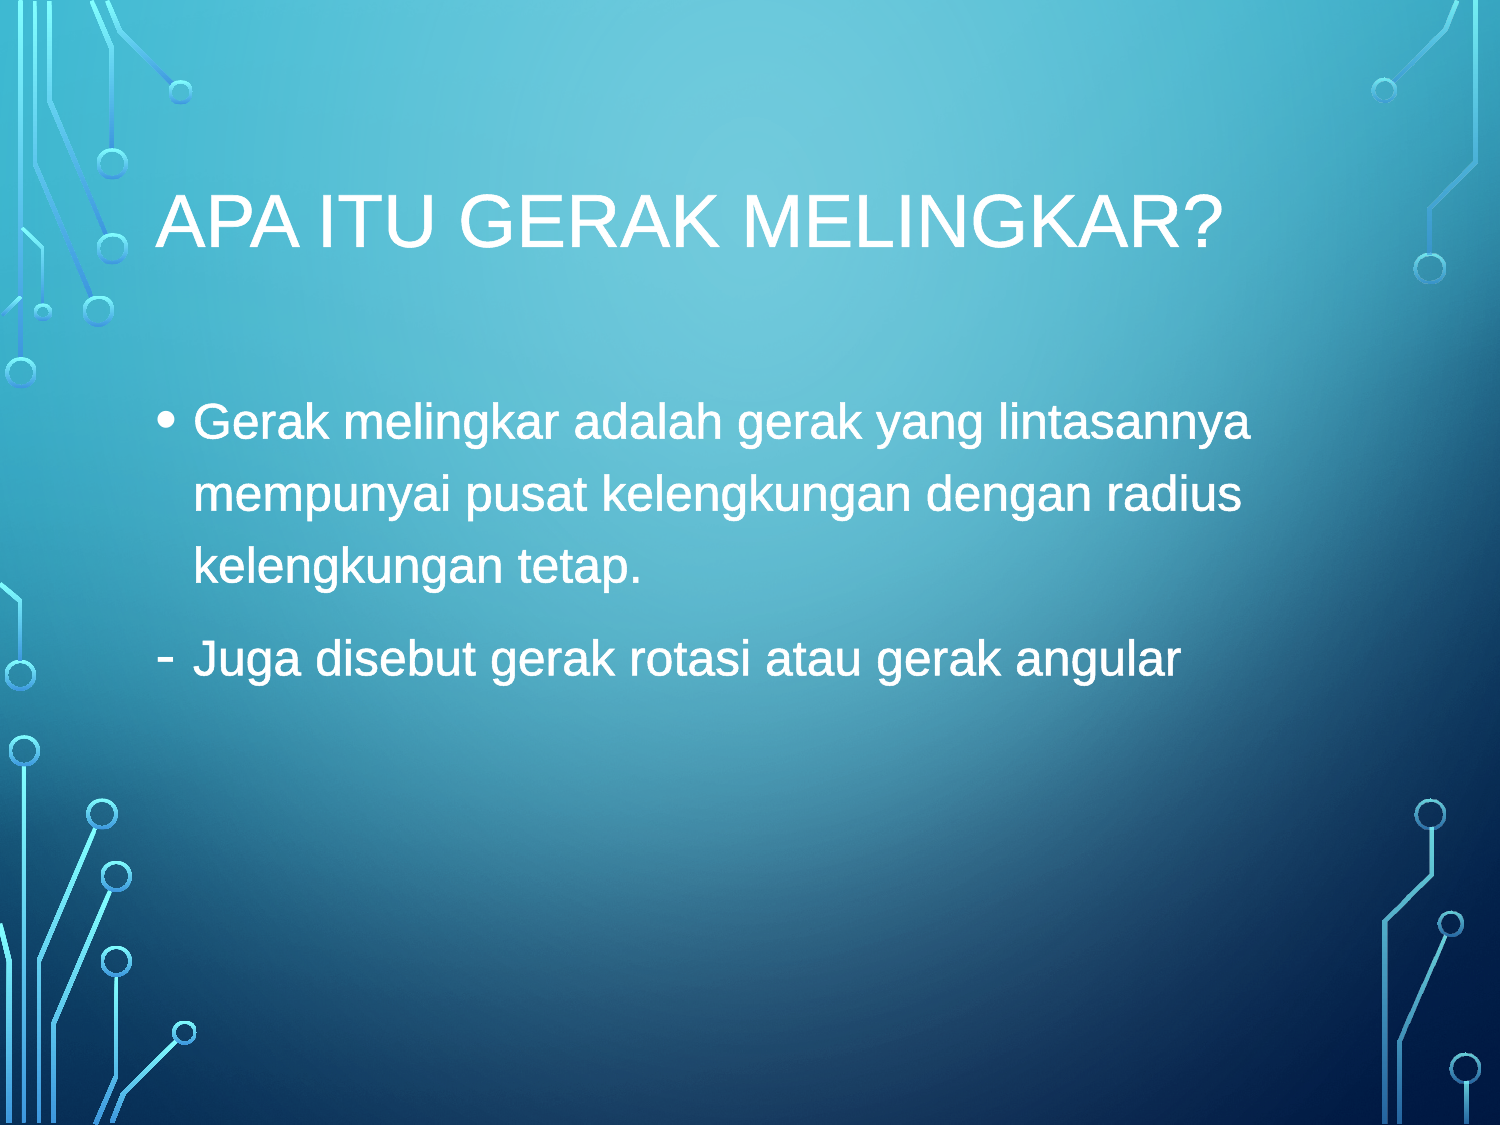

# Apa itu gerak melingkar?
Gerak melingkar adalah gerak yang lintasannya mempunyai pusat kelengkungan dengan radius kelengkungan tetap.
Juga disebut gerak rotasi atau gerak angular